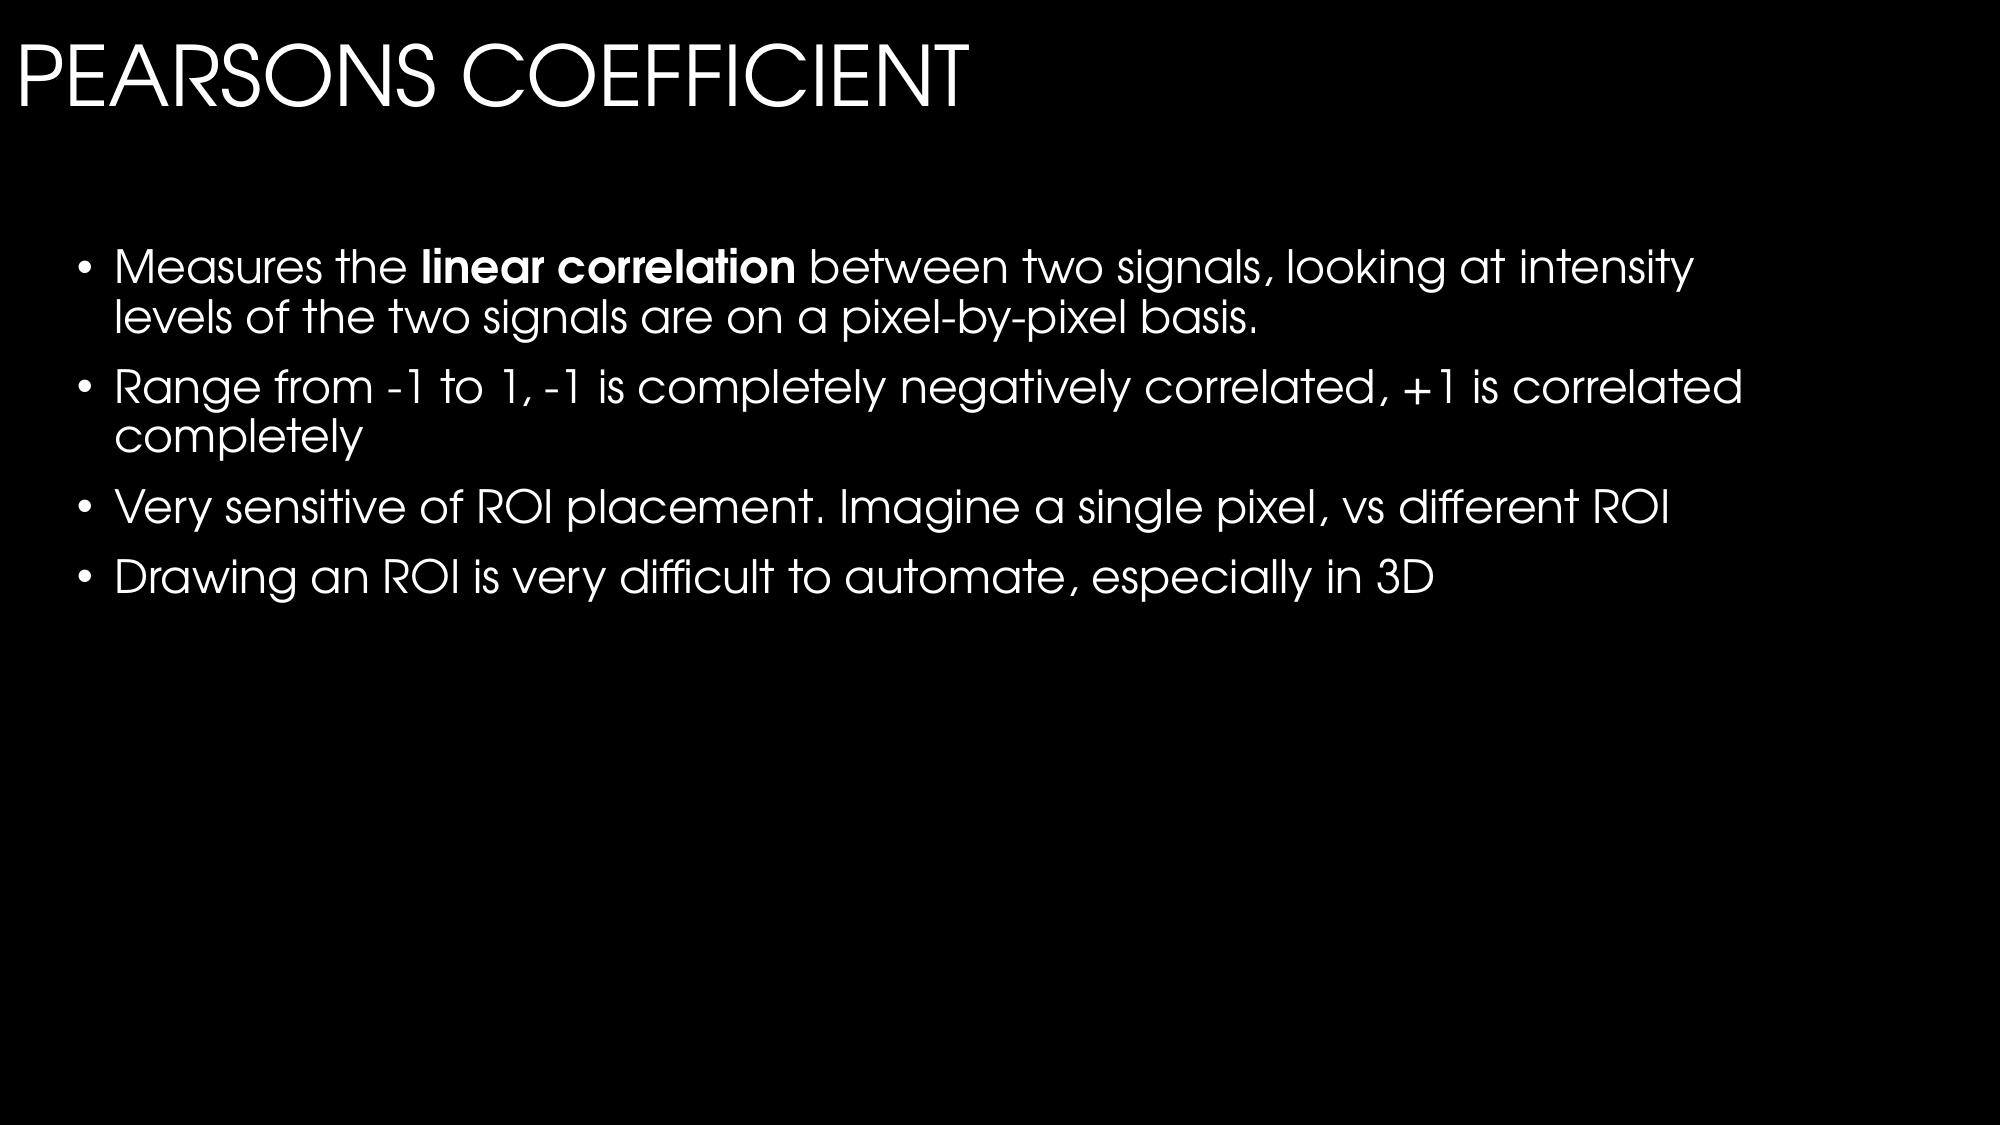

# Pearsons coefficient

Measures the linear correlation between two signals, looking at intensity levels of the two signals are on a pixel-by-pixel basis.
Range from -1 to 1, -1 is completely negatively correlated, +1 is correlated completely
Very sensitive of ROI placement. Imagine a single pixel, vs different ROI
Drawing an ROI is very difficult to automate, especially in 3D